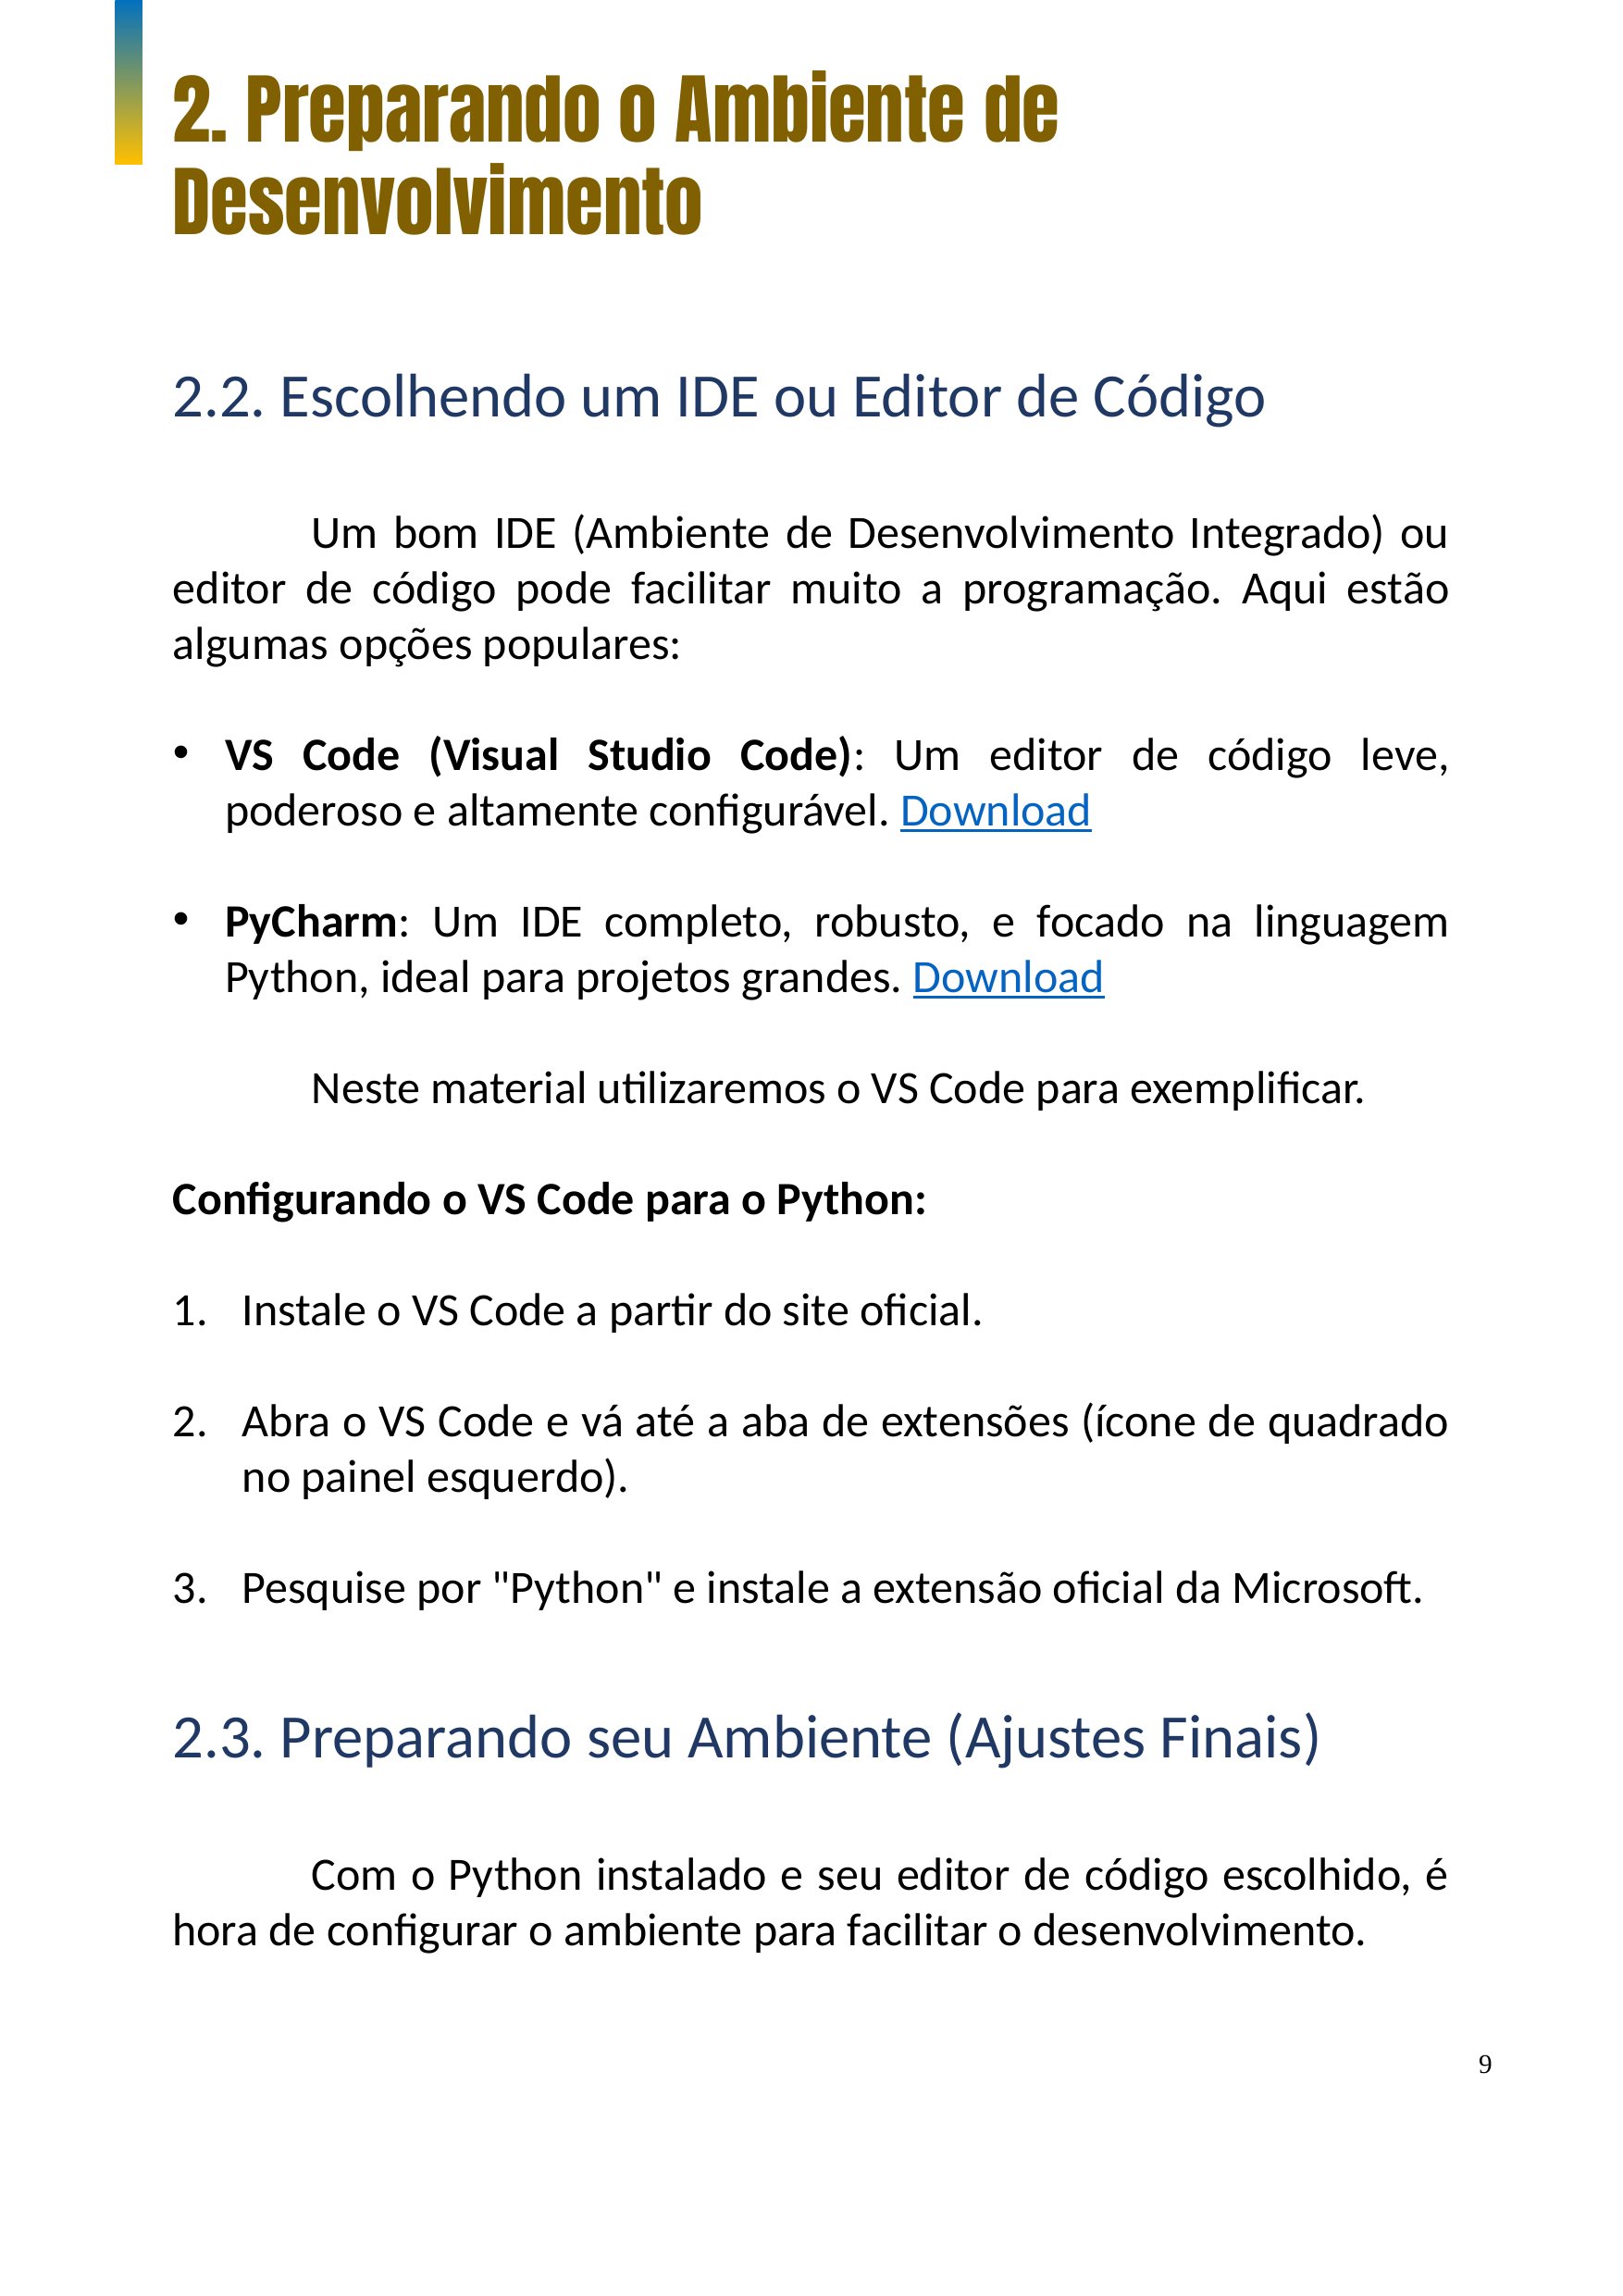

2. Preparando o Ambiente de Desenvolvimento
2.2. Escolhendo um IDE ou Editor de Código
	Um bom IDE (Ambiente de Desenvolvimento Integrado) ou editor de código pode facilitar muito a programação. Aqui estão algumas opções populares:

VS Code (Visual Studio Code): Um editor de código leve, poderoso e altamente configurável. Download

PyCharm: Um IDE completo, robusto, e focado na linguagem Python, ideal para projetos grandes. Download

	Neste material utilizaremos o VS Code para exemplificar.

Configurando o VS Code para o Python:

Instale o VS Code a partir do site oficial.

Abra o VS Code e vá até a aba de extensões (ícone de quadrado no painel esquerdo).

Pesquise por "Python" e instale a extensão oficial da Microsoft.
2.3. Preparando seu Ambiente (Ajustes Finais)
	Com o Python instalado e seu editor de código escolhido, é hora de configurar o ambiente para facilitar o desenvolvimento.
9